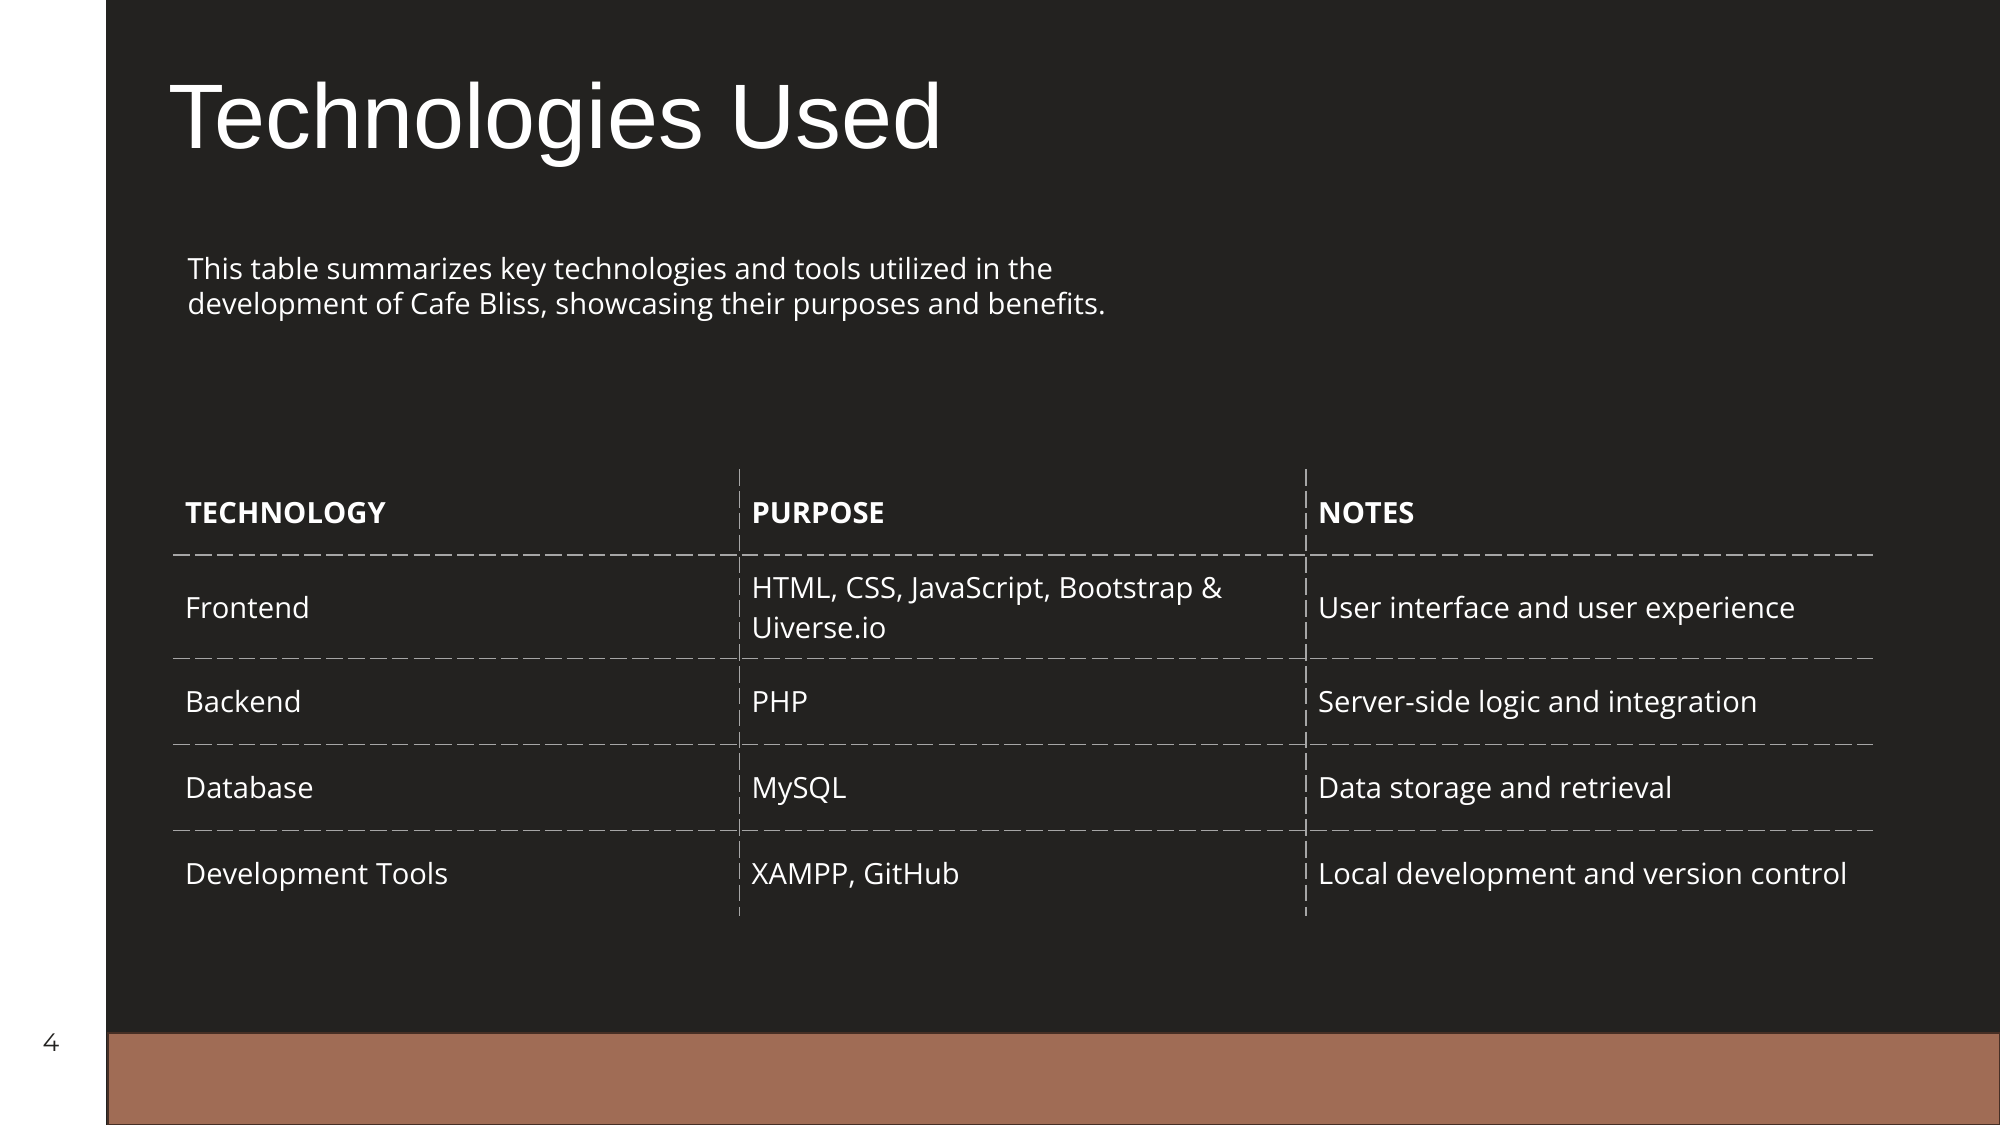

Technologies Used

This table summarizes key technologies and tools utilized in the development of Cafe Bliss, showcasing their purposes and benefits.
| TECHNOLOGY | PURPOSE | NOTES |
| --- | --- | --- |
| Frontend | HTML, CSS, JavaScript, Bootstrap & Uiverse.io | User interface and user experience |
| Backend | PHP | Server-side logic and integration |
| Database | MySQL | Data storage and retrieval |
| Development Tools | XAMPP, GitHub | Local development and version control |
4